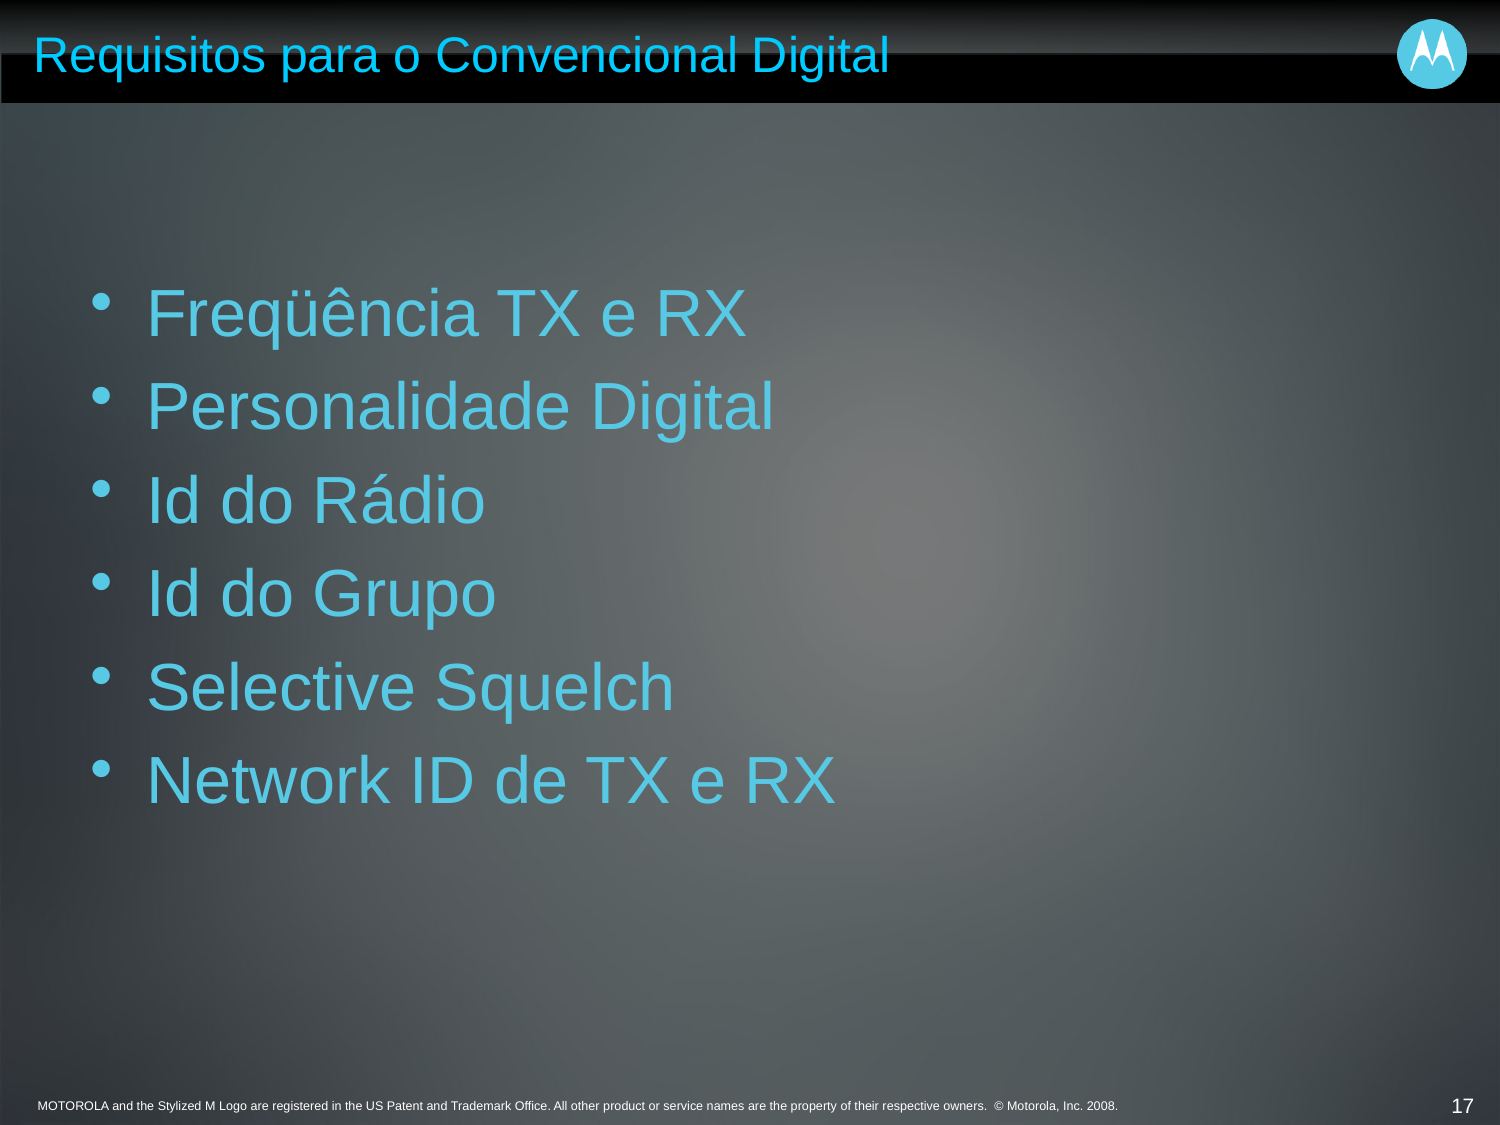

# Requisitos para o Convencional Digital
Freqüência TX e RX
Personalidade Digital
Id do Rádio
Id do Grupo
Selective Squelch
Network ID de TX e RX
17